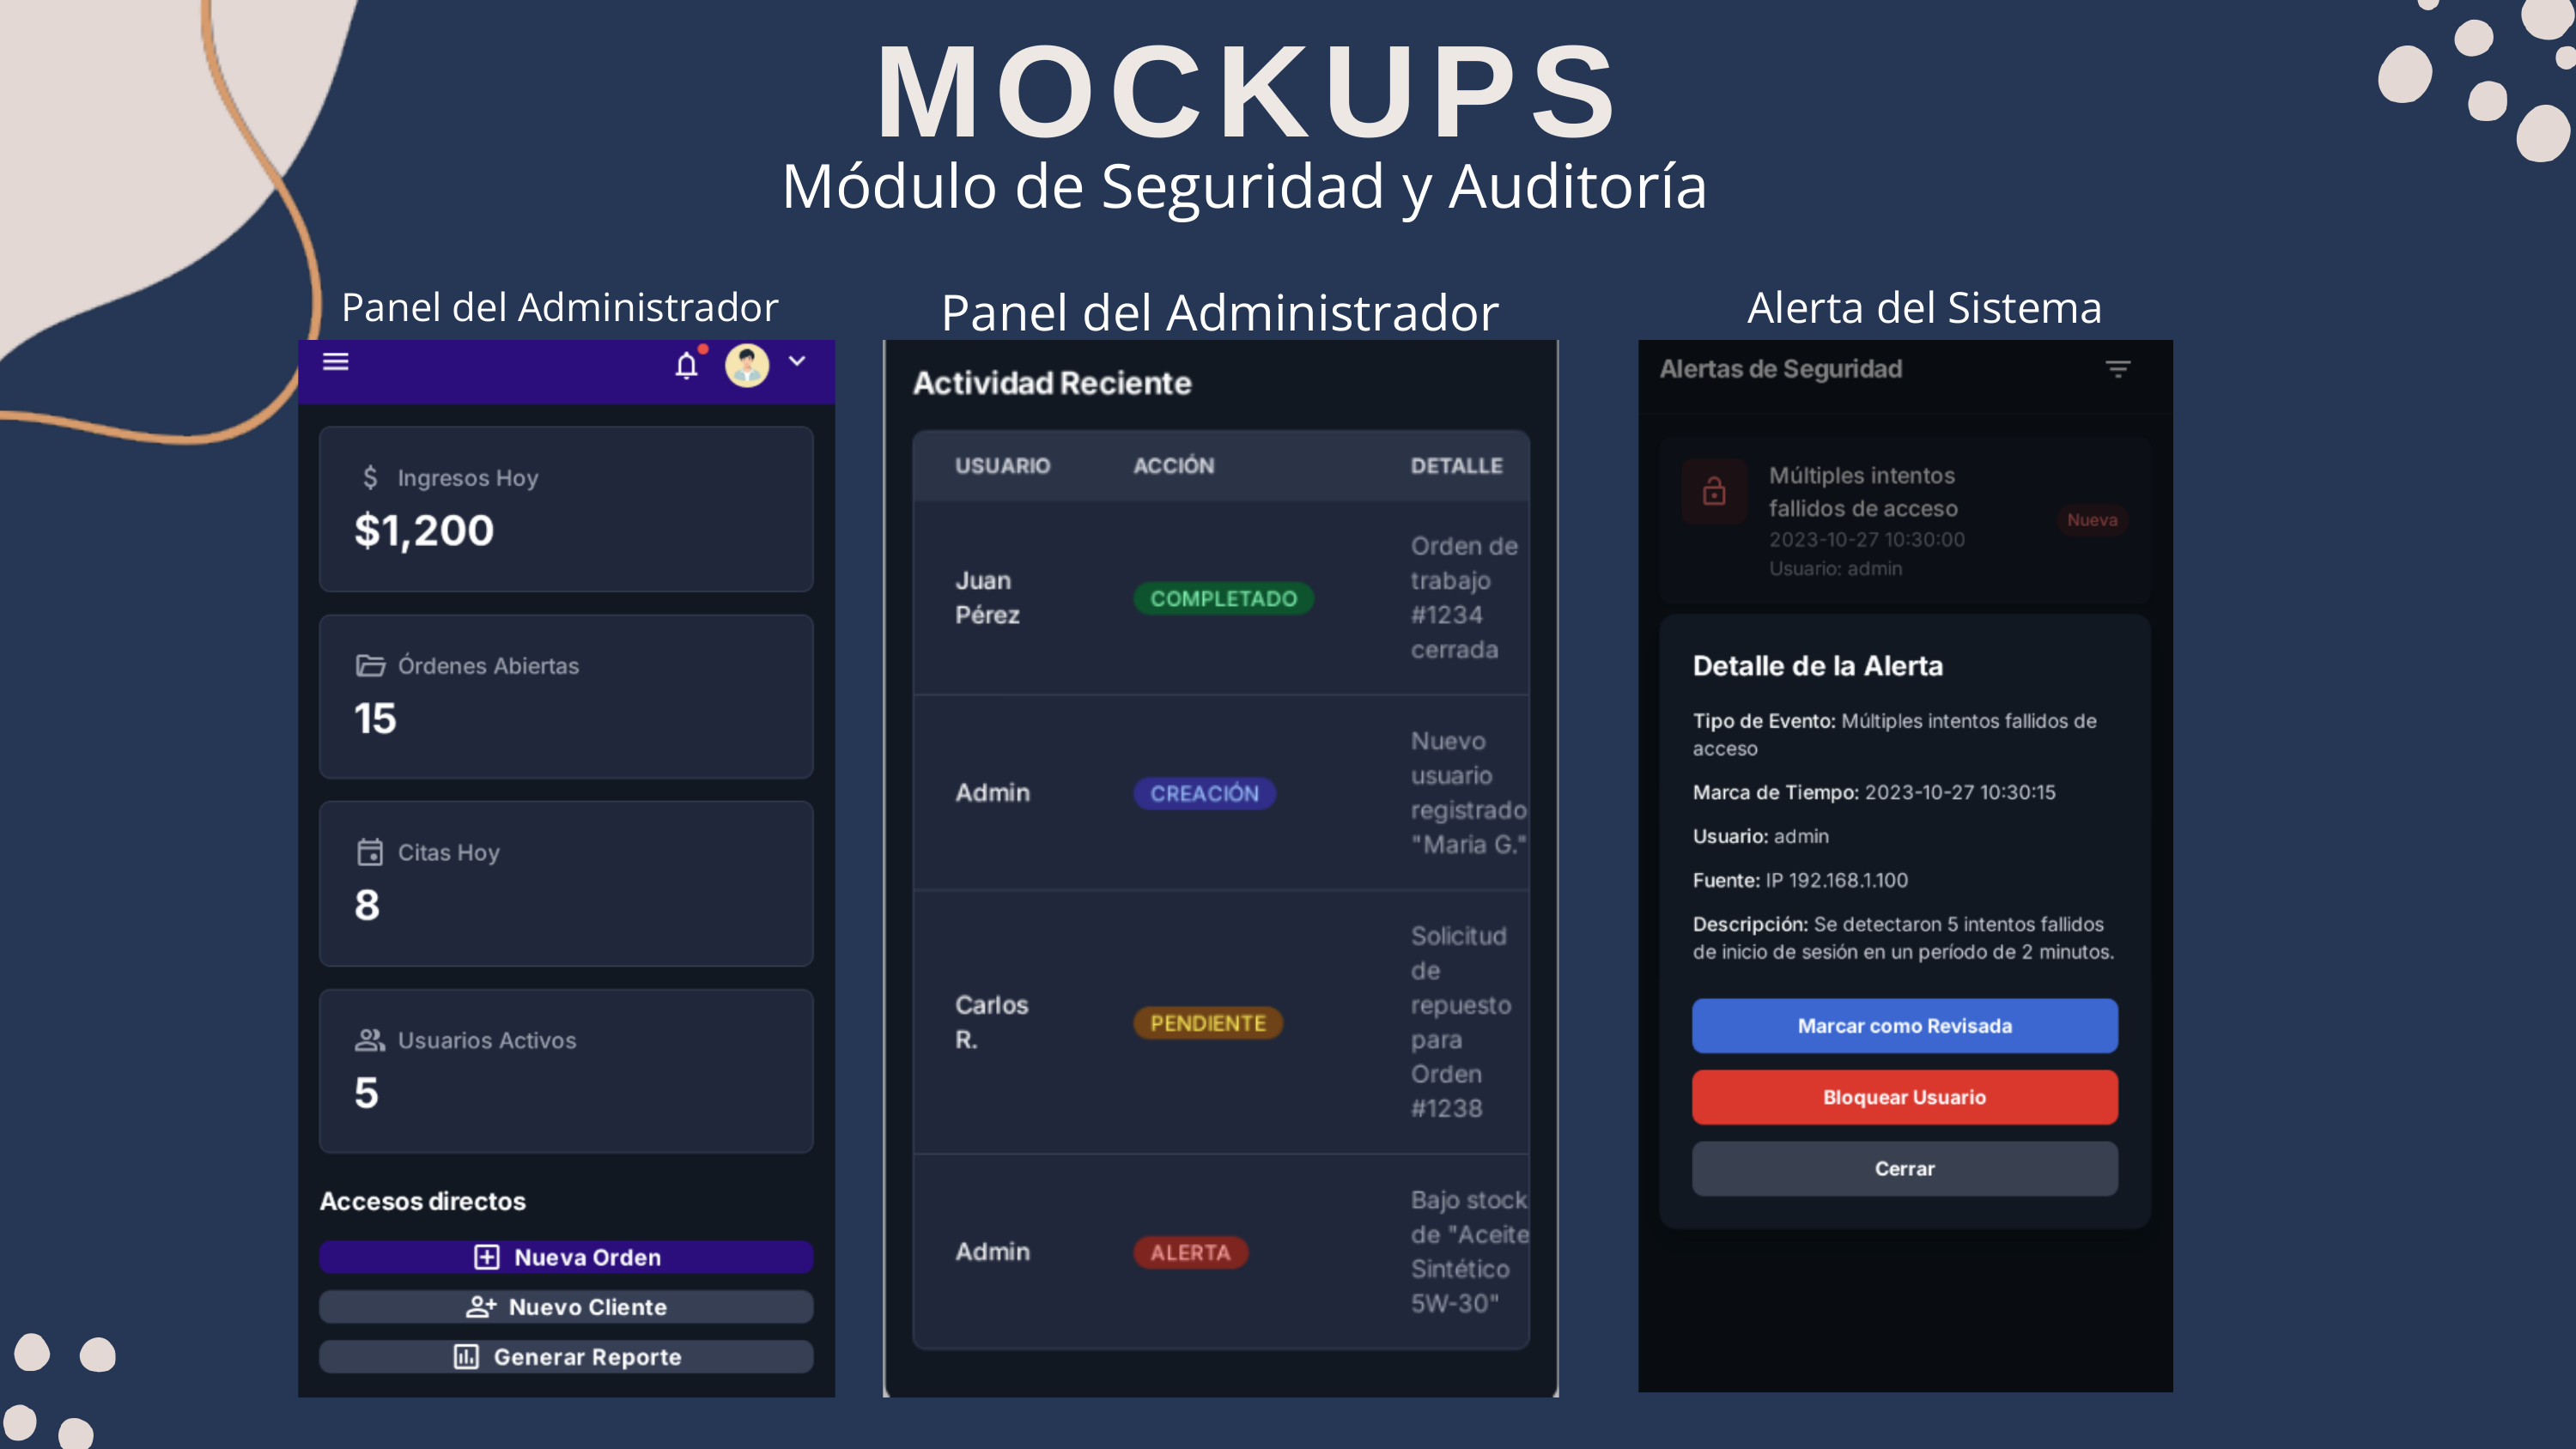

MOCKUPS
Módulo de Seguridad y Auditoría
Panel del Administrador
Alerta del Sistema
Panel del Administrador